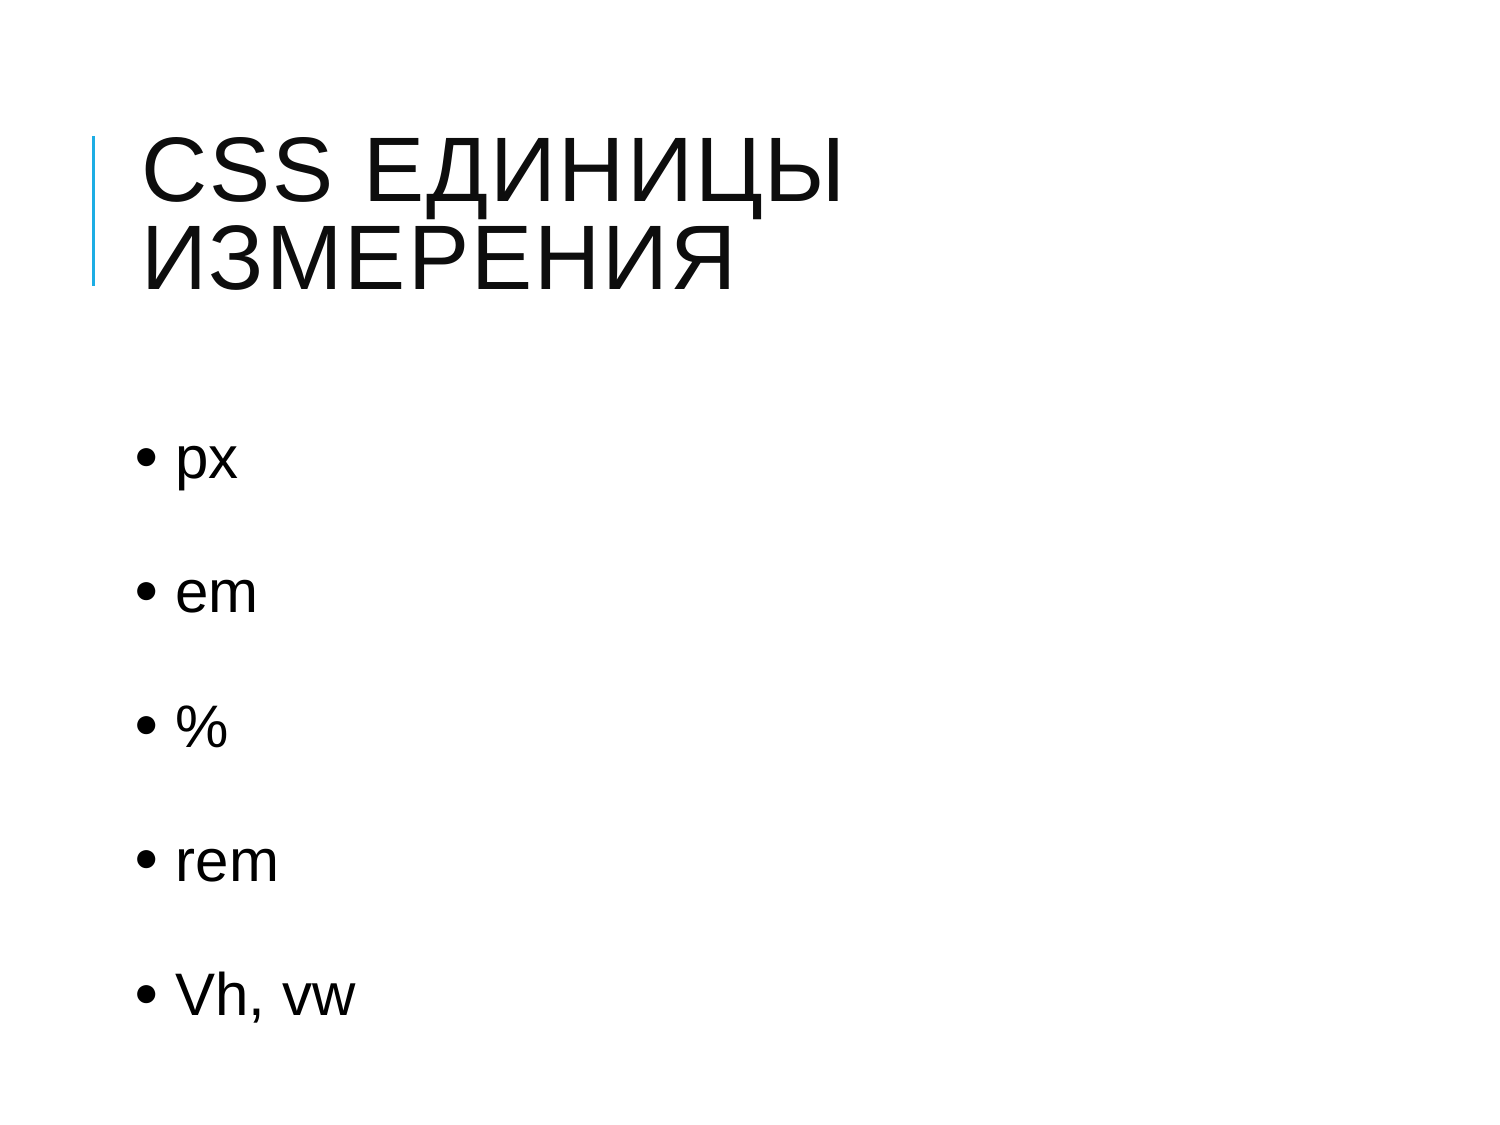

# CSS Единицы измерения

px
em
%
rem
Vh, vw